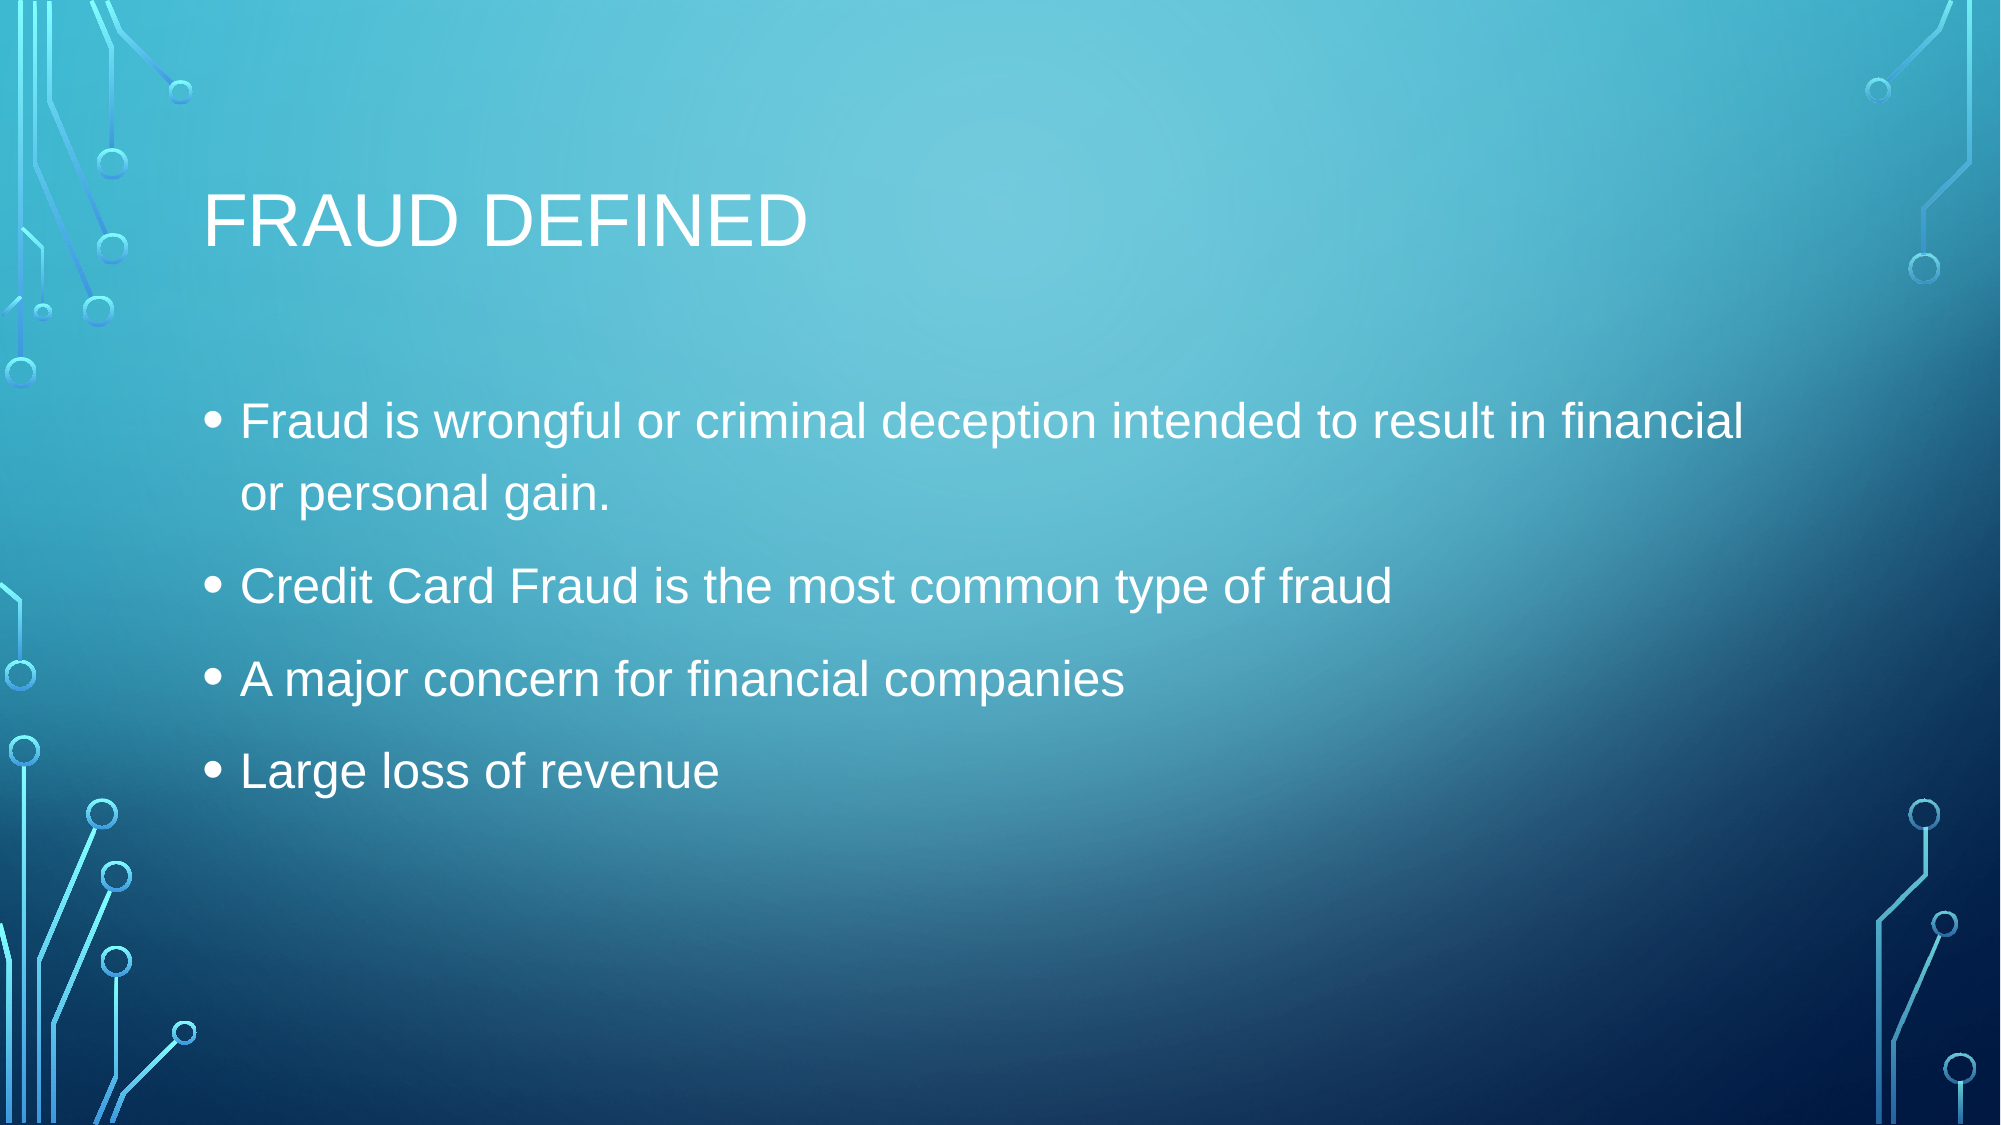

# Fraud defined
Fraud is wrongful or criminal deception intended to result in financial or personal gain.
Credit Card Fraud is the most common type of fraud
A major concern for financial companies
Large loss of revenue